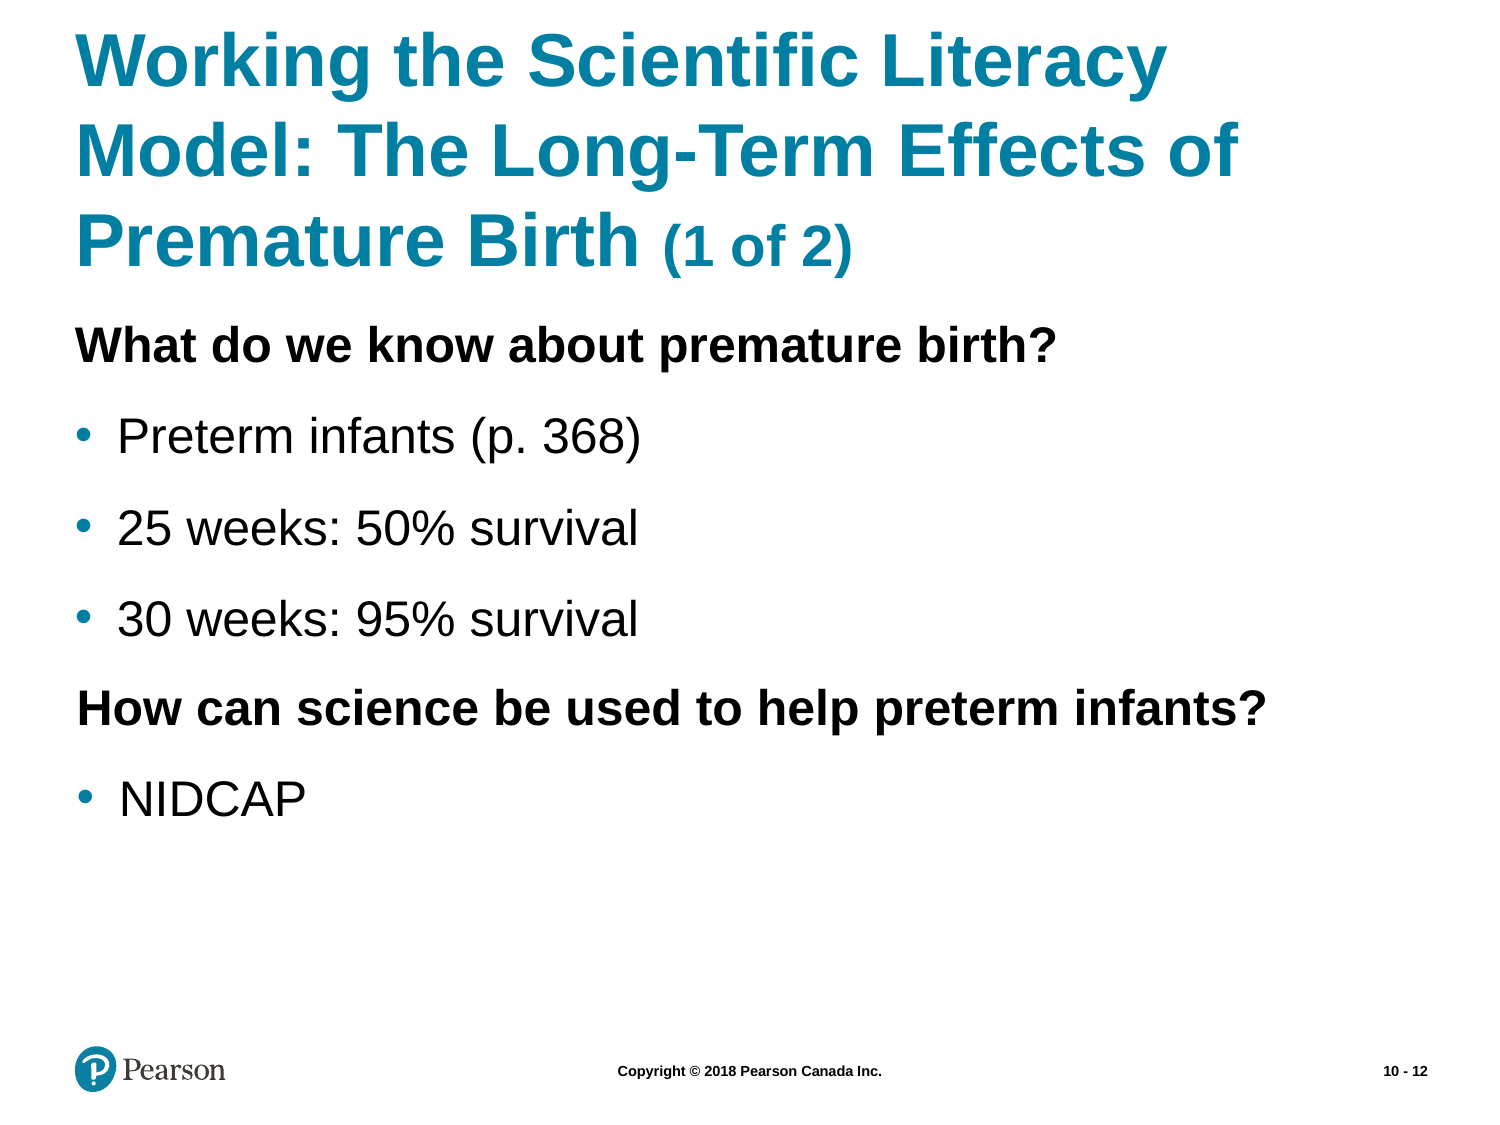

# Working the Scientific Literacy Model: The Long-Term Effects of Premature Birth (1 of 2)
What do we know about premature birth?
Preterm infants (p. 368)
25 weeks: 50% survival
30 weeks: 95% survival
How can science be used to help preterm infants?
NIDCAP